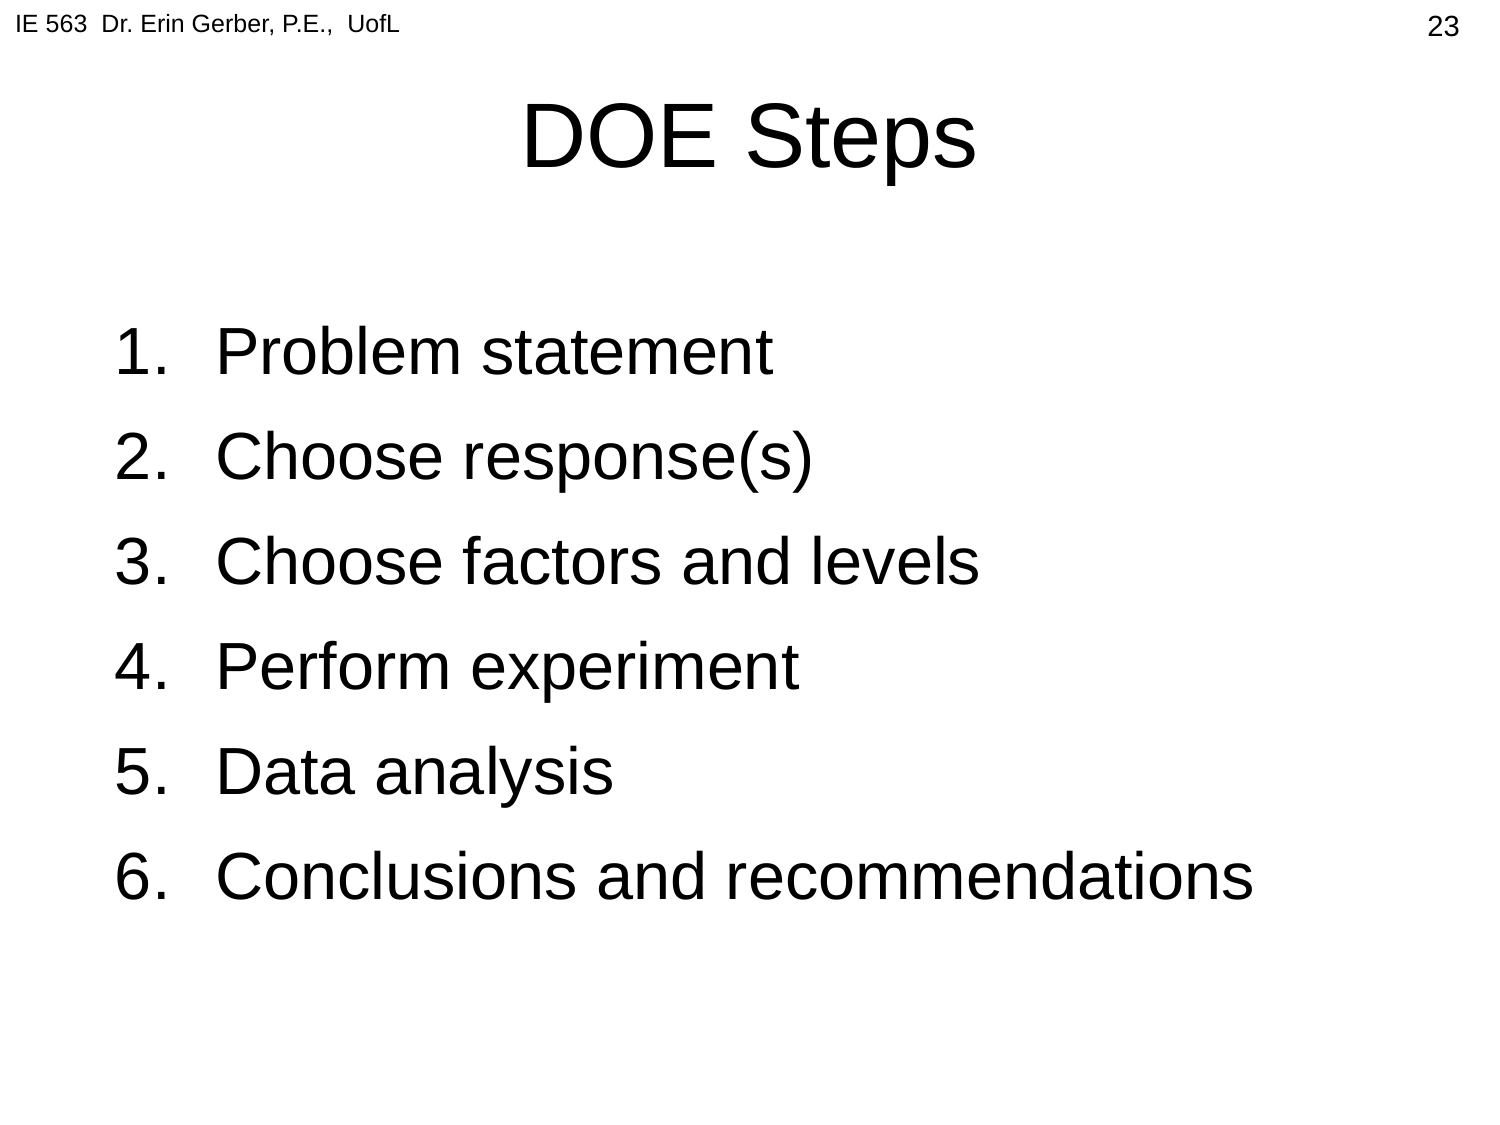

IE 563  Dr. Erin Gerber, P.E.,  UofL
23
# DOE Steps
Problem statement
Choose response(s)
Choose factors and levels
Perform experiment
Data analysis
Conclusions and recommendations